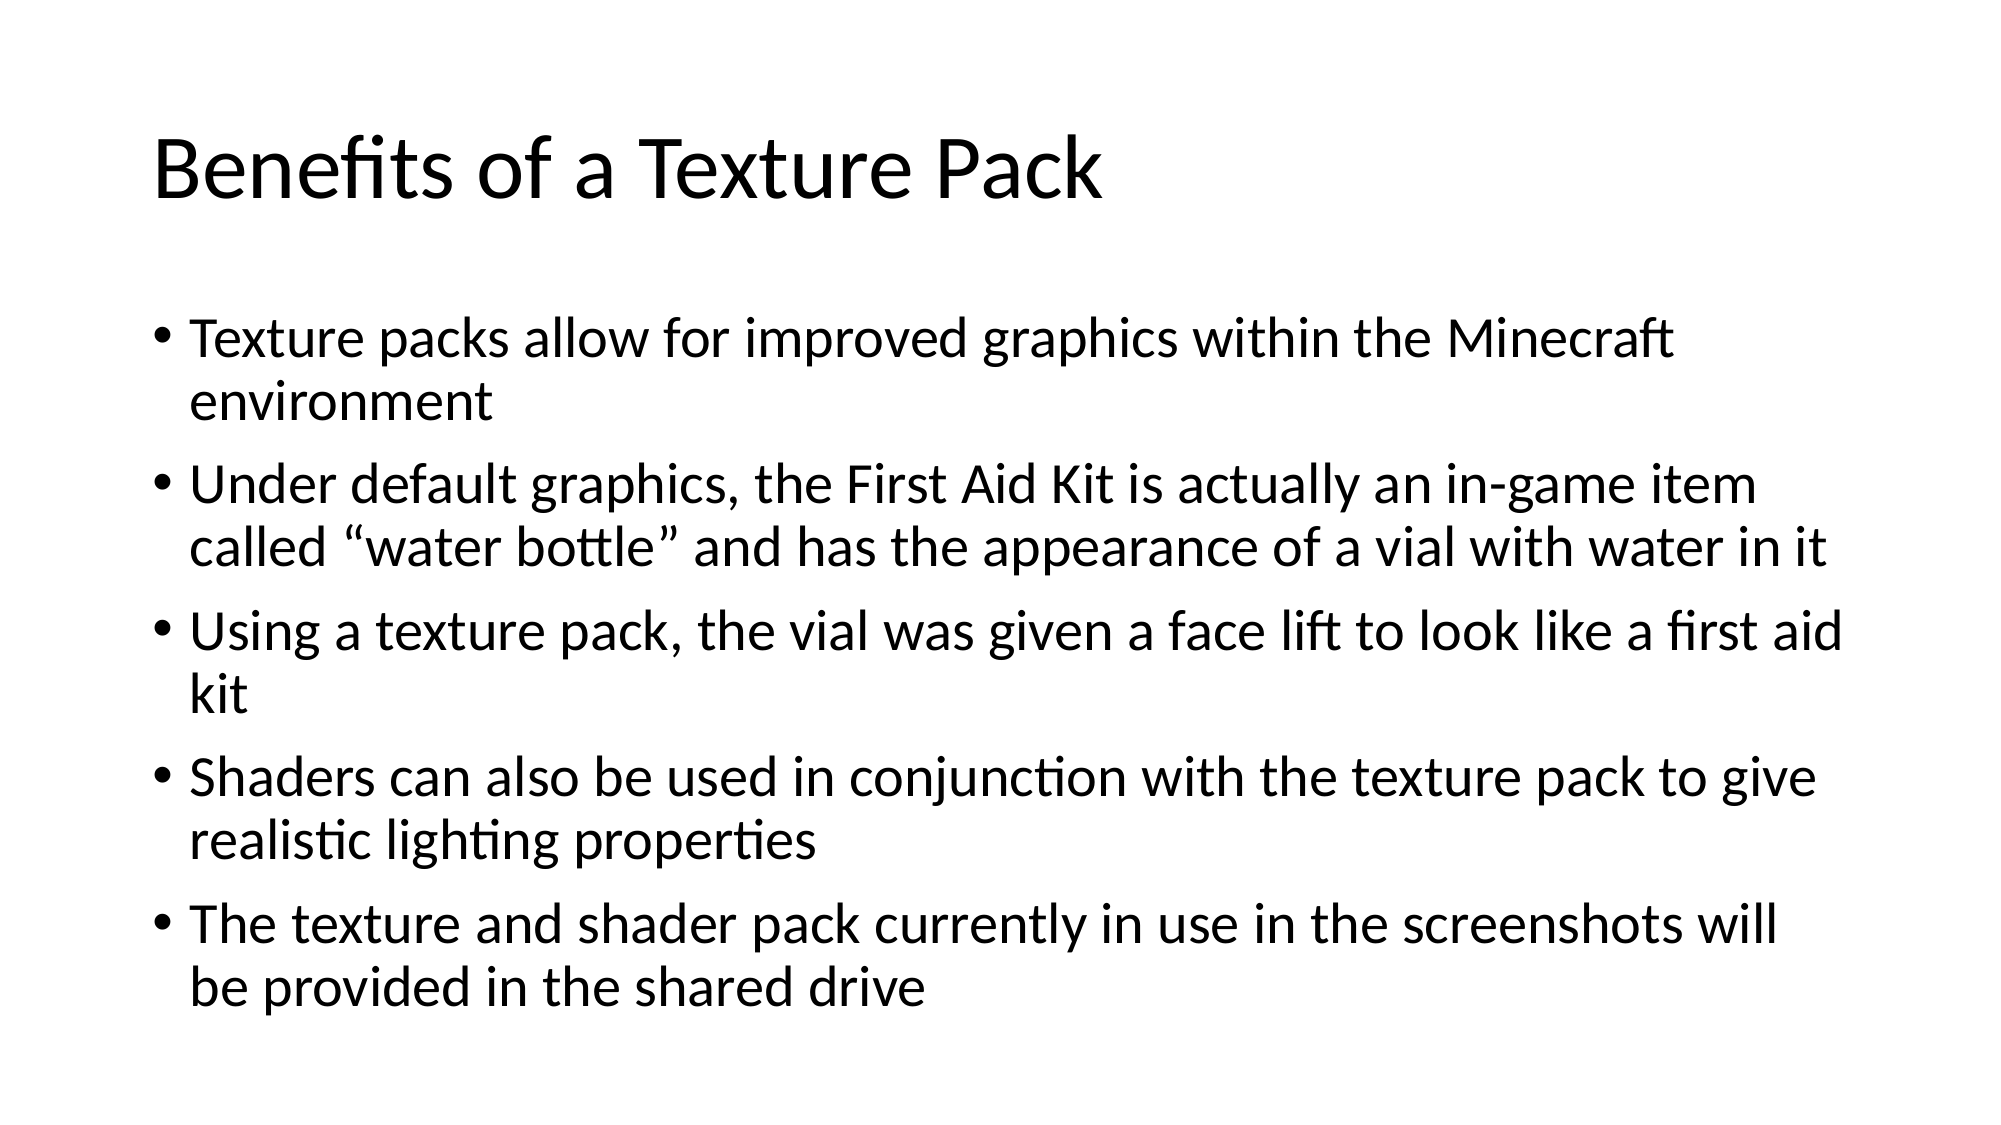

# Benefits of a Texture Pack
Texture packs allow for improved graphics within the Minecraft environment
Under default graphics, the First Aid Kit is actually an in-game item called “water bottle” and has the appearance of a vial with water in it
Using a texture pack, the vial was given a face lift to look like a first aid kit
Shaders can also be used in conjunction with the texture pack to give realistic lighting properties
The texture and shader pack currently in use in the screenshots will be provided in the shared drive